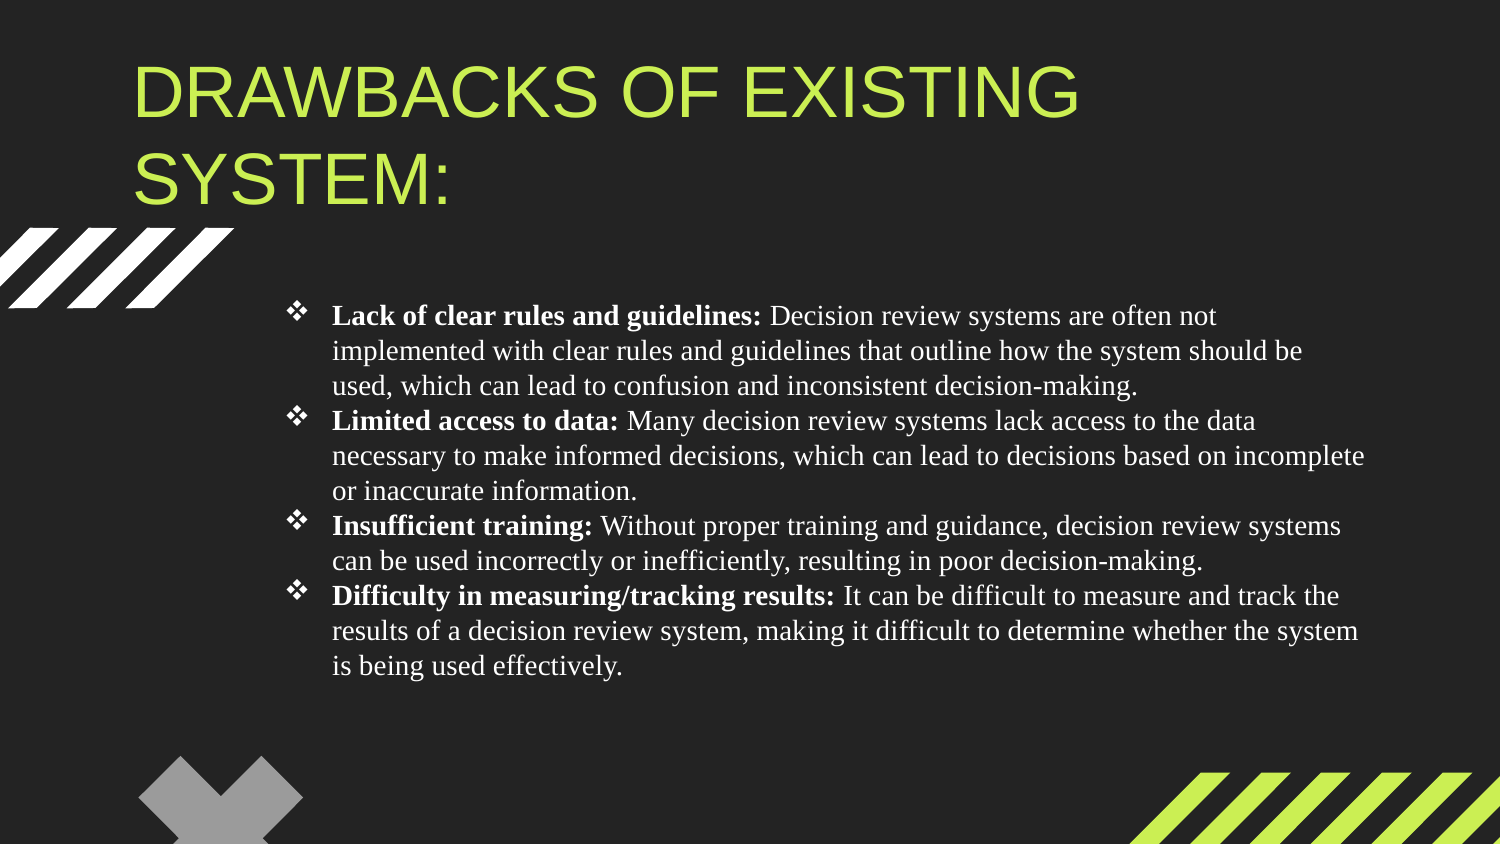

# DRAWBACKS OF EXISTING SYSTEM:
Lack of clear rules and guidelines: Decision review systems are often not implemented with clear rules and guidelines that outline how the system should be used, which can lead to confusion and inconsistent decision-making.
Limited access to data: Many decision review systems lack access to the data necessary to make informed decisions, which can lead to decisions based on incomplete or inaccurate information.
Insufficient training: Without proper training and guidance, decision review systems can be used incorrectly or inefficiently, resulting in poor decision-making.
Difficulty in measuring/tracking results: It can be difficult to measure and track the results of a decision review system, making it difficult to determine whether the system is being used effectively.